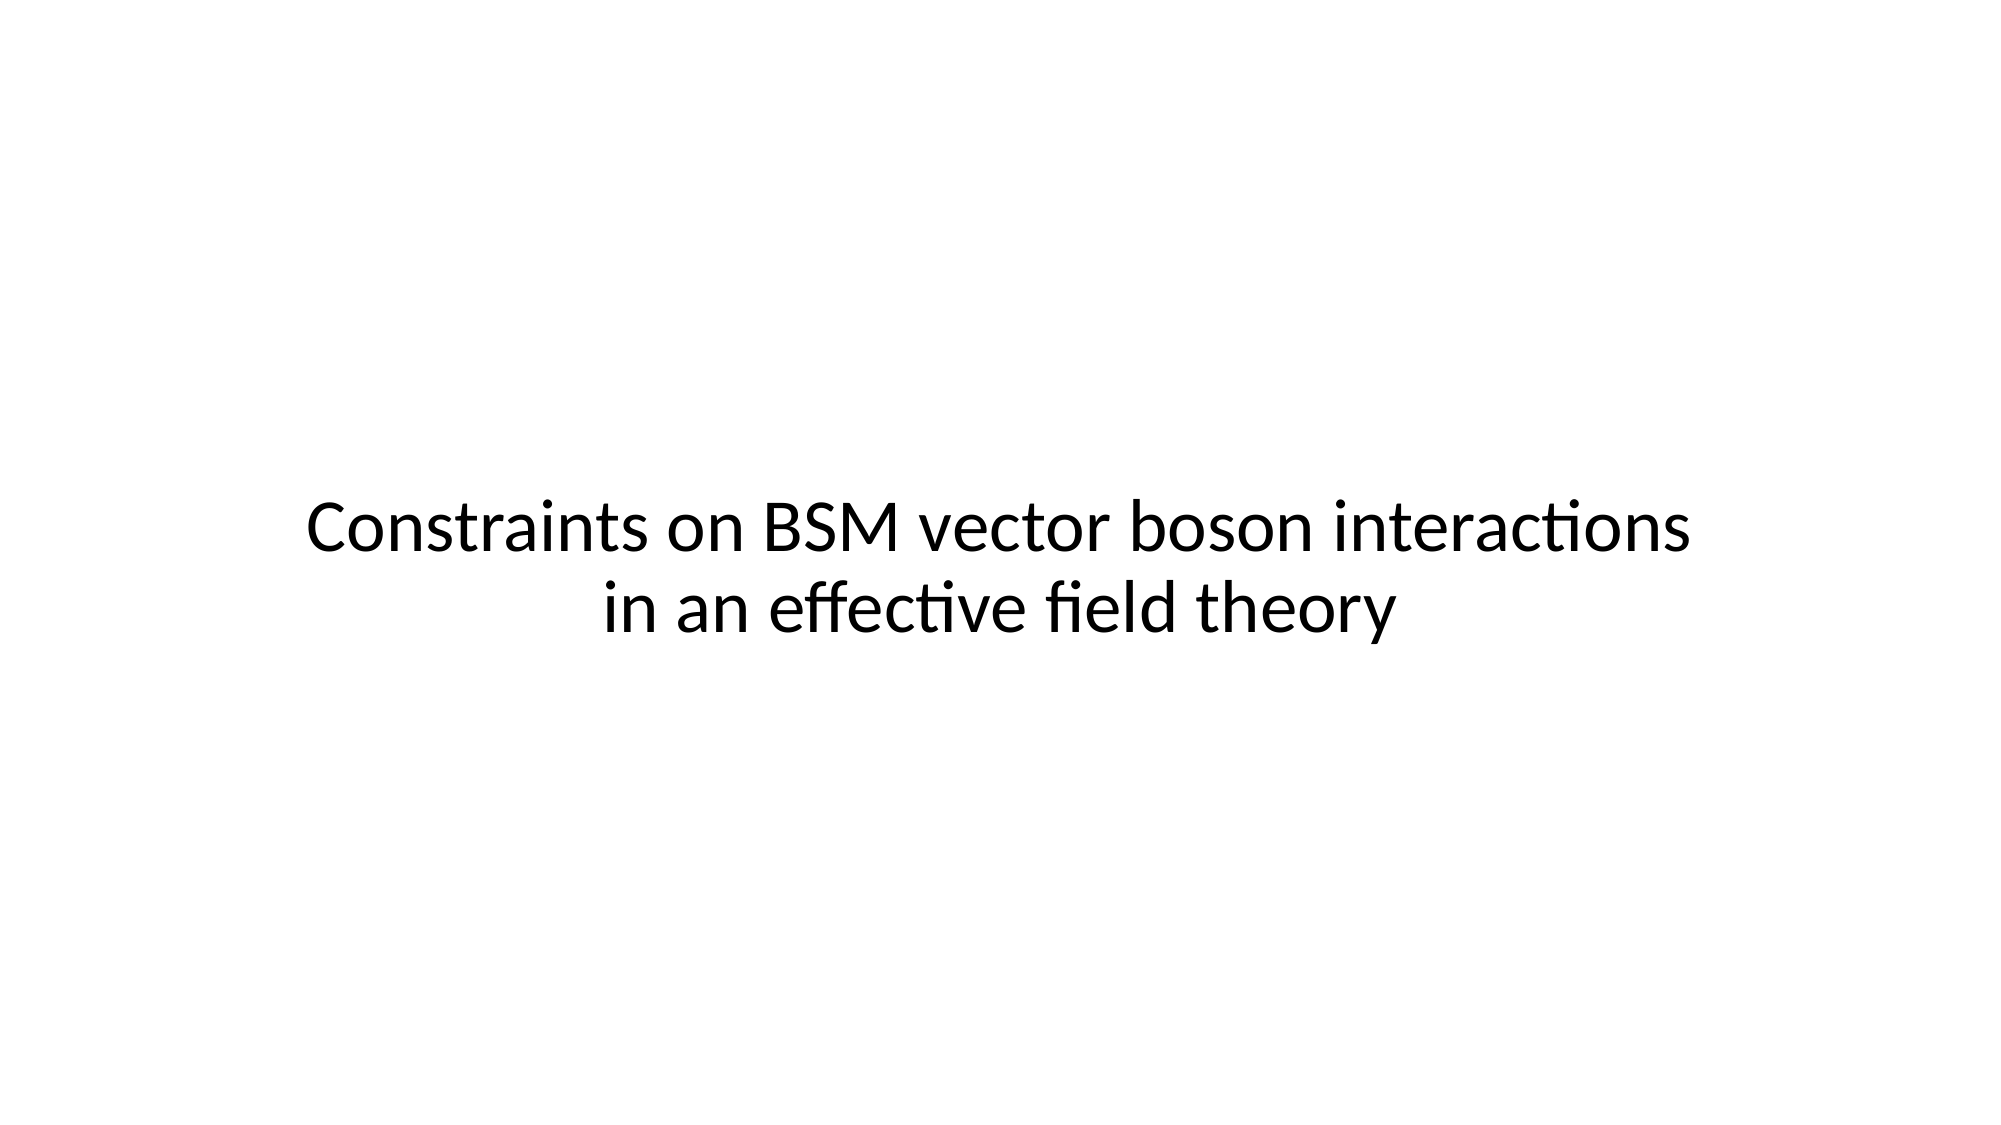

# Constraints on BSM vector boson interactions in an effective field theory